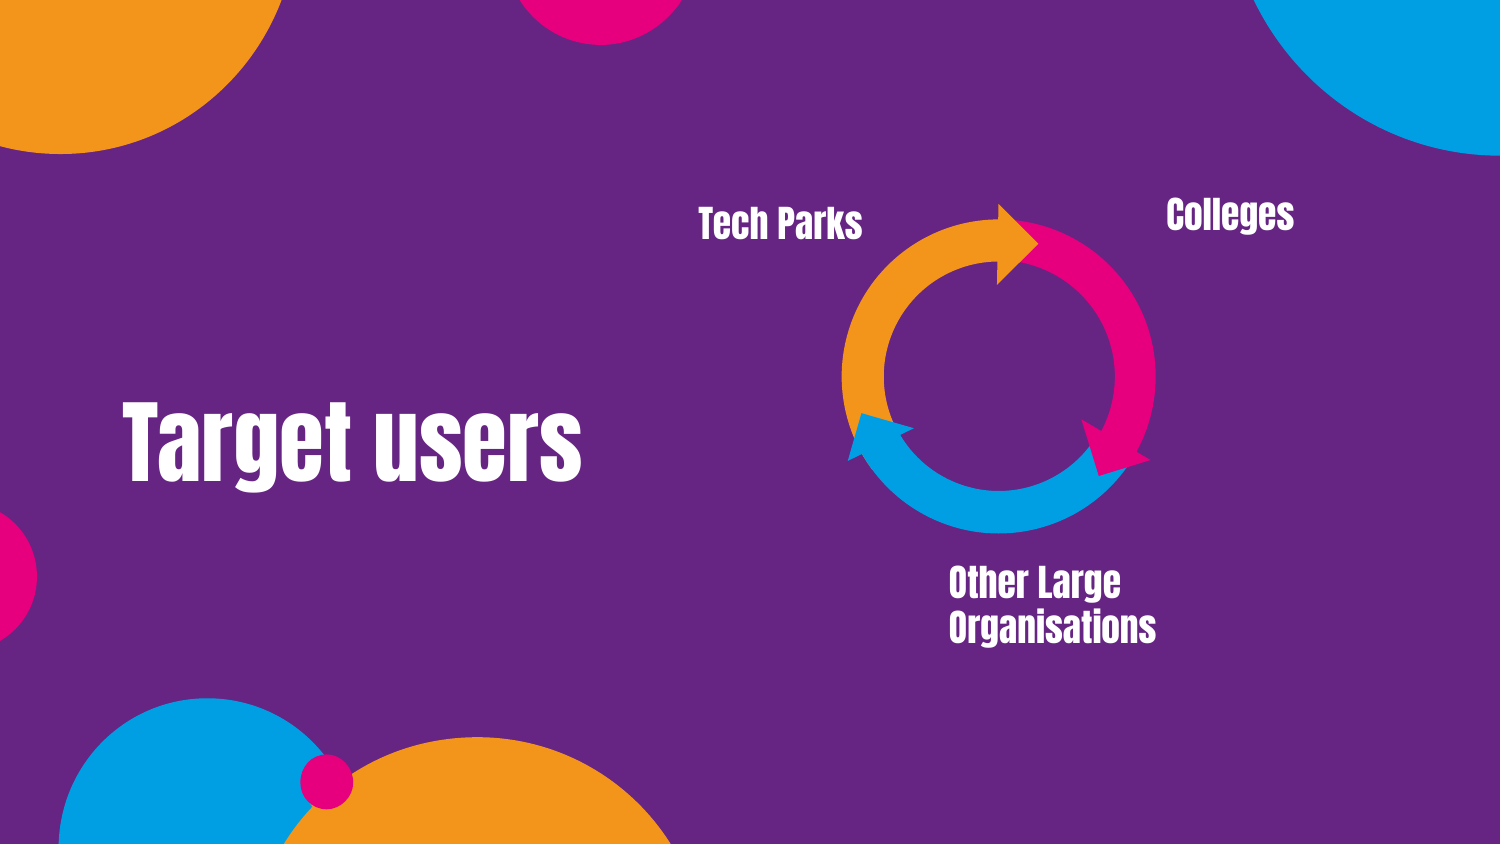

Colleges
Tech Parks
# Target users
Other Large Organisations